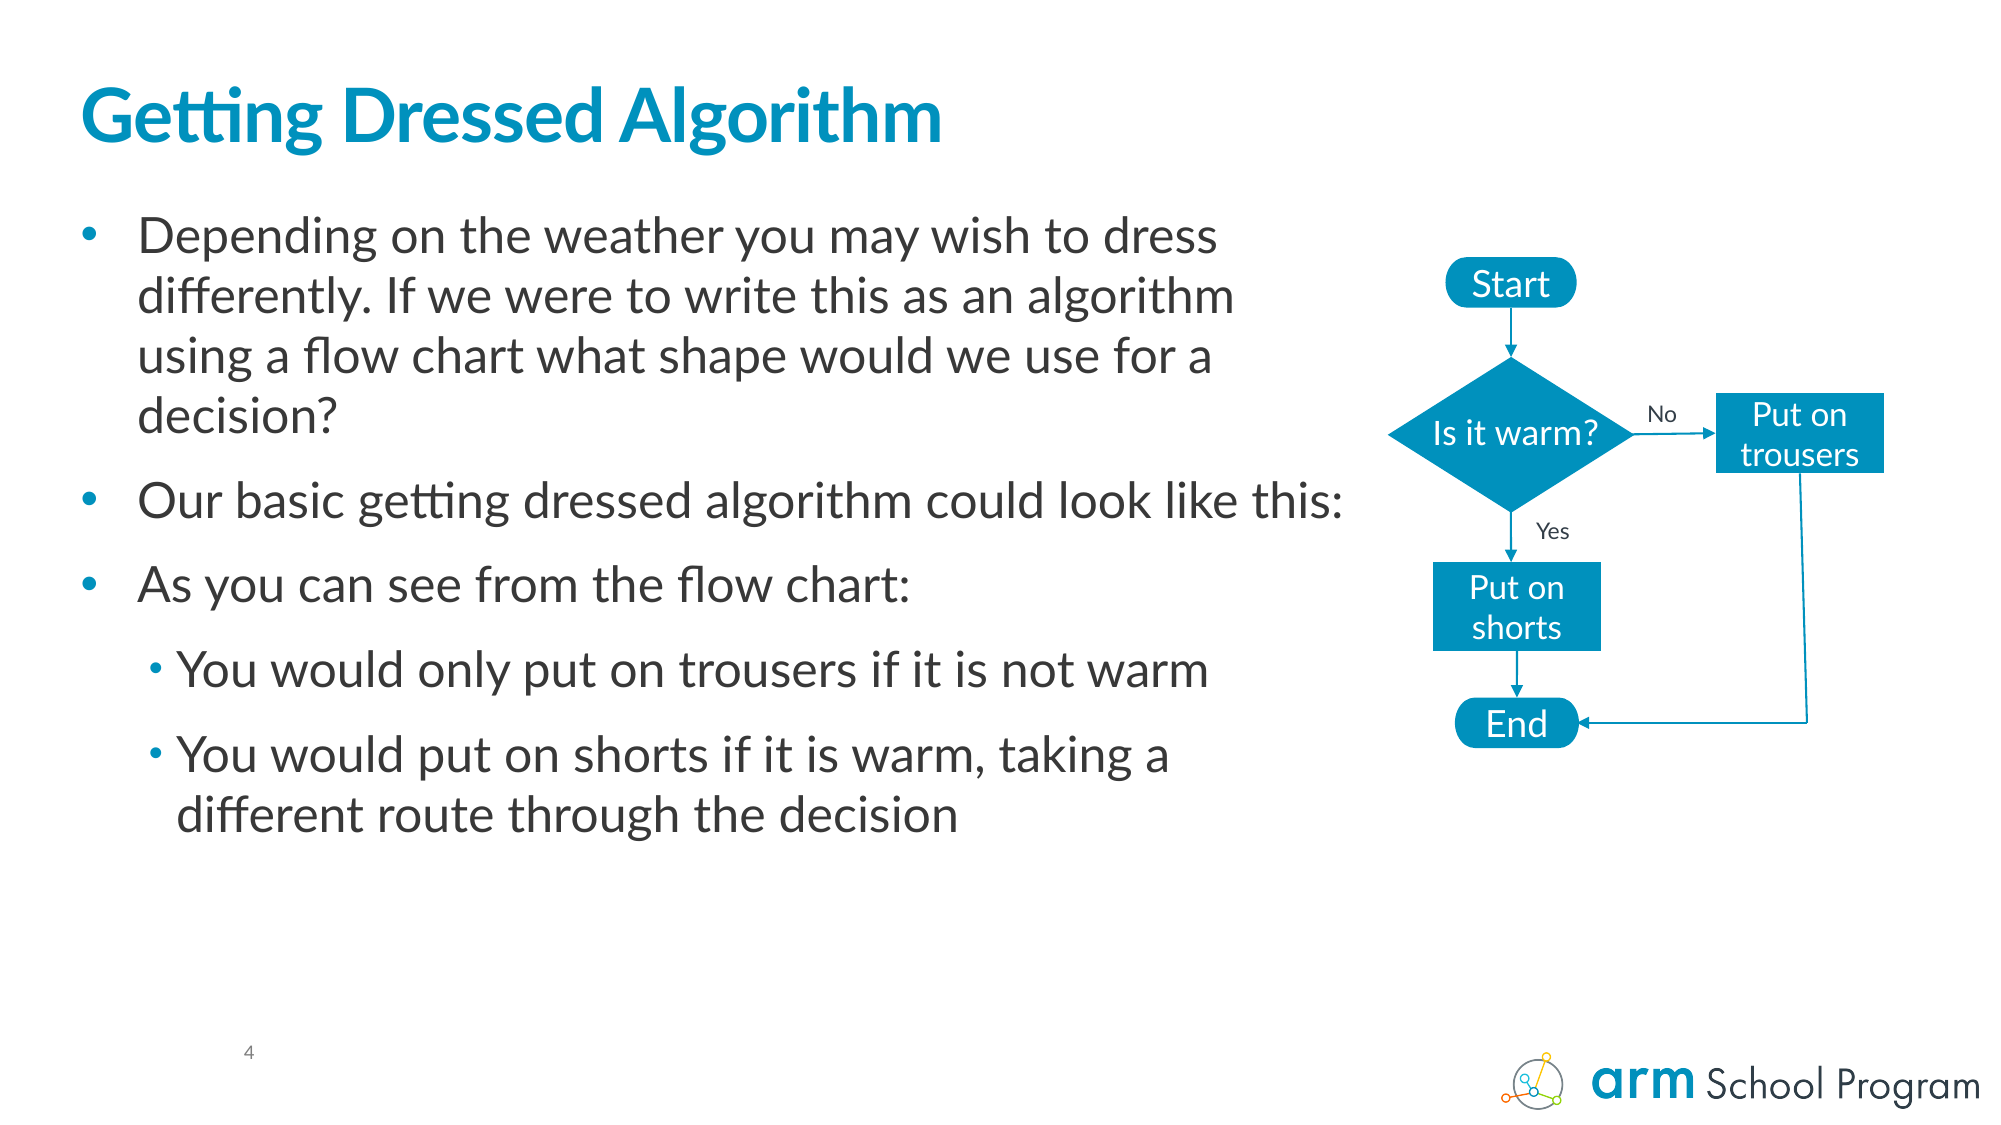

# Getting Dressed Algorithm
Depending on the weather you may wish to dress differently. If we were to write this as an algorithm using a flow chart what shape would we use for a decision?
Our basic getting dressed algorithm could look like this:
As you can see from the flow chart:
You would only put on trousers if it is not warm
You would put on shorts if it is warm, taking a different route through the decision
Start

Put on trousers
No
Is it warm?
Yes
Put on shorts
End